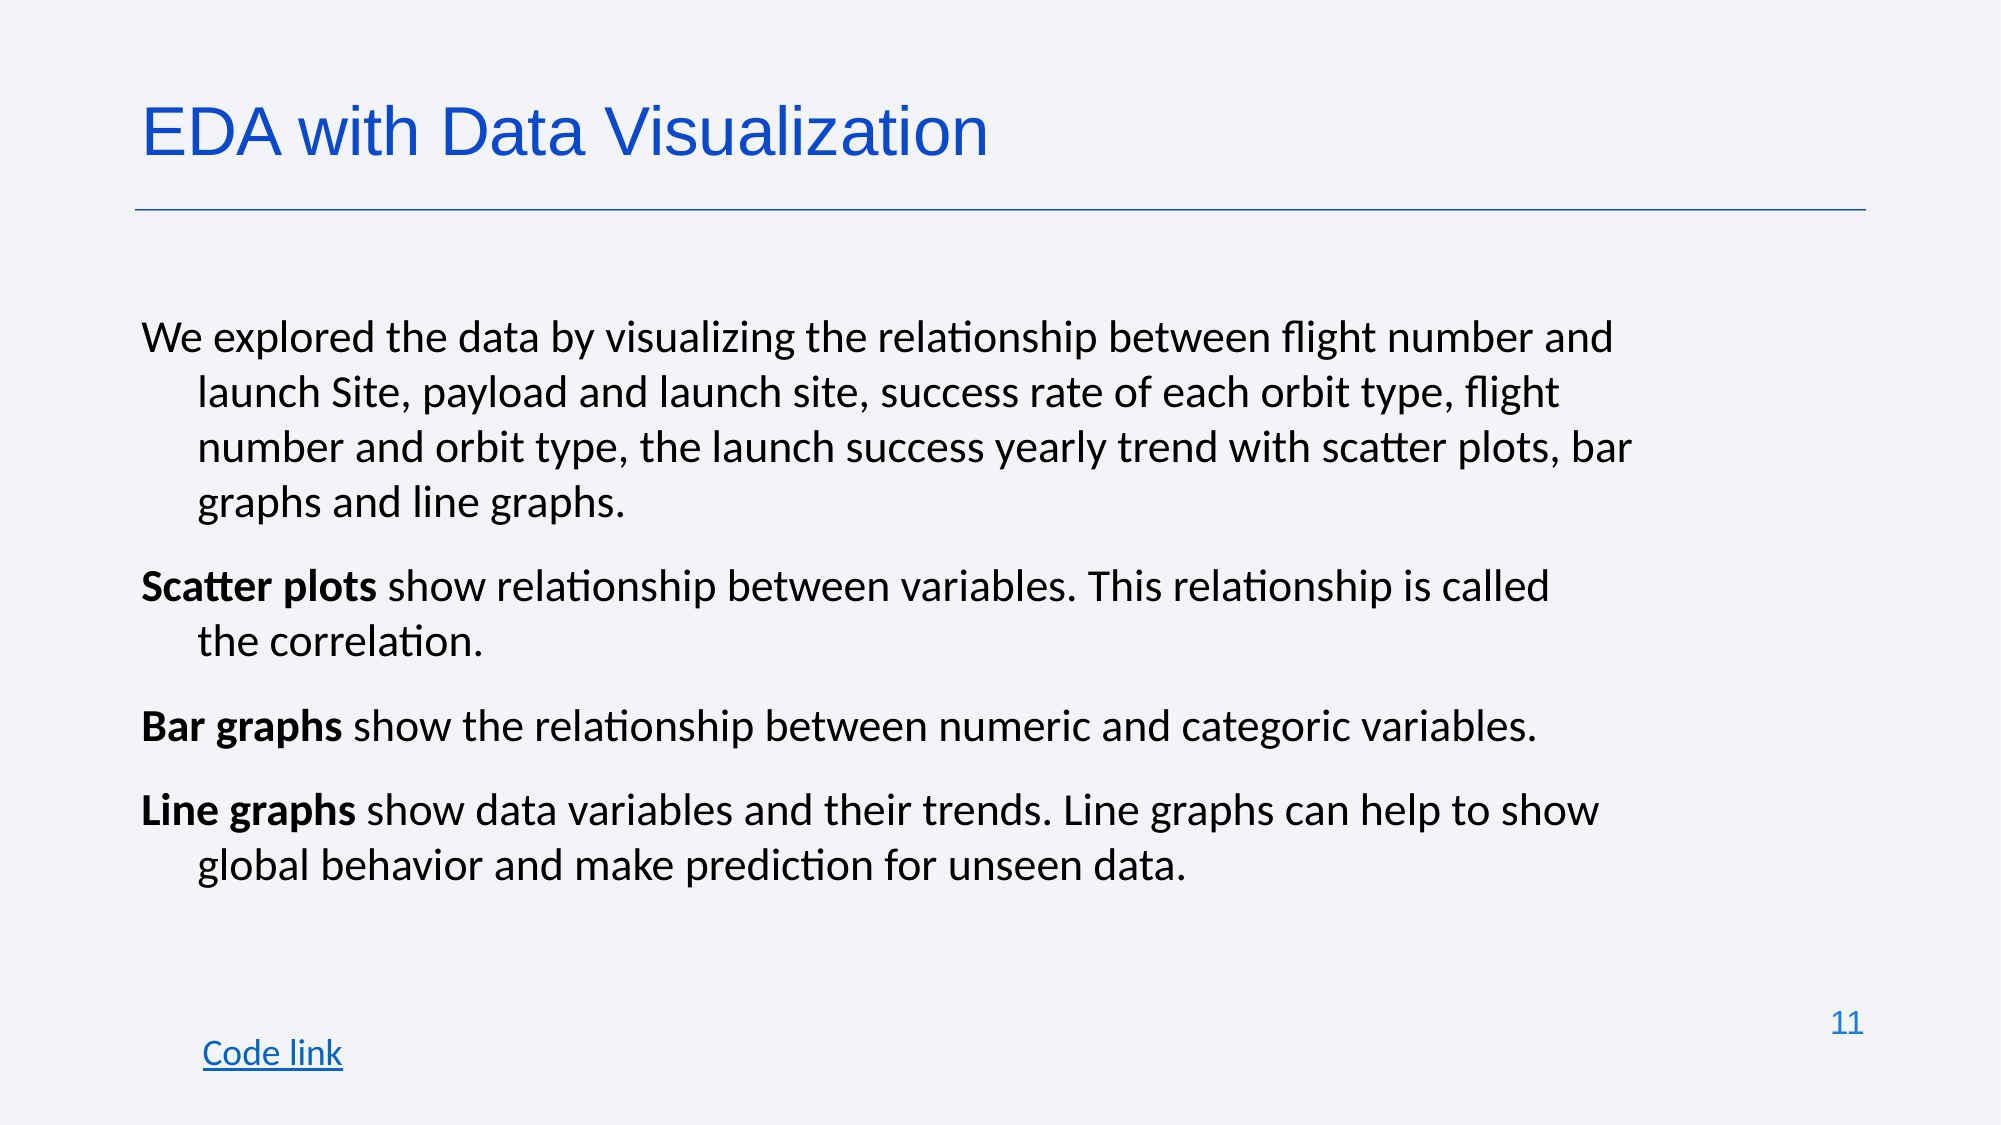

EDA with Data Visualization
We explored the data by visualizing the relationship between flight number and launch Site, payload and launch site, success rate of each orbit type, flight number and orbit type, the launch success yearly trend with scatter plots, bar graphs and line graphs.
Scatter plots show relationship between variables. This relationship is called the correlation.
Bar graphs show the relationship between numeric and categoric variables.
Line graphs show data variables and their trends. Line graphs can help to show global behavior and make prediction for unseen data.

11
Code link